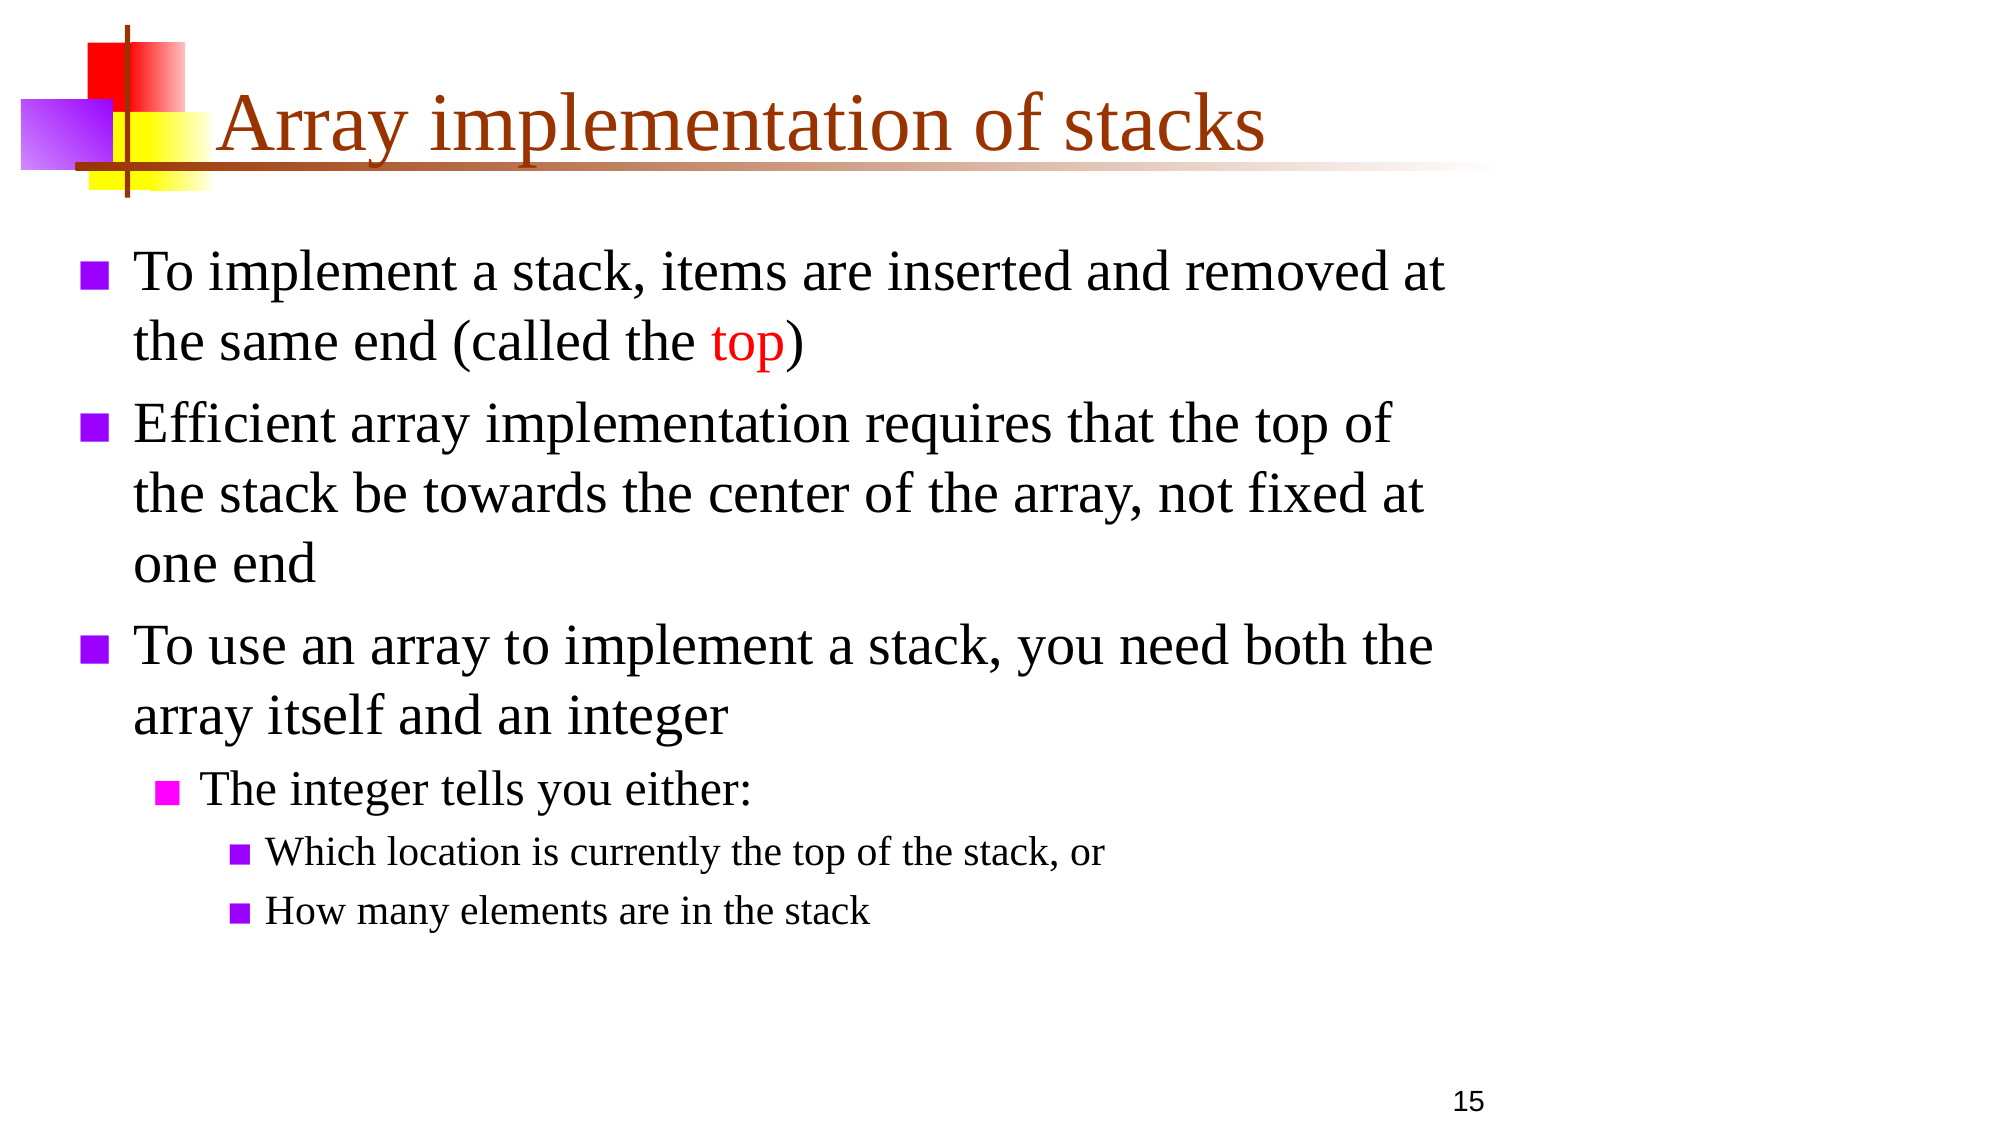

# Array implementation of stacks
To implement a stack, items are inserted and removed at the same end (called the top)
Efficient array implementation requires that the top of the stack be towards the center of the array, not fixed at one end
To use an array to implement a stack, you need both the array itself and an integer
The integer tells you either:
Which location is currently the top of the stack, or
How many elements are in the stack
15